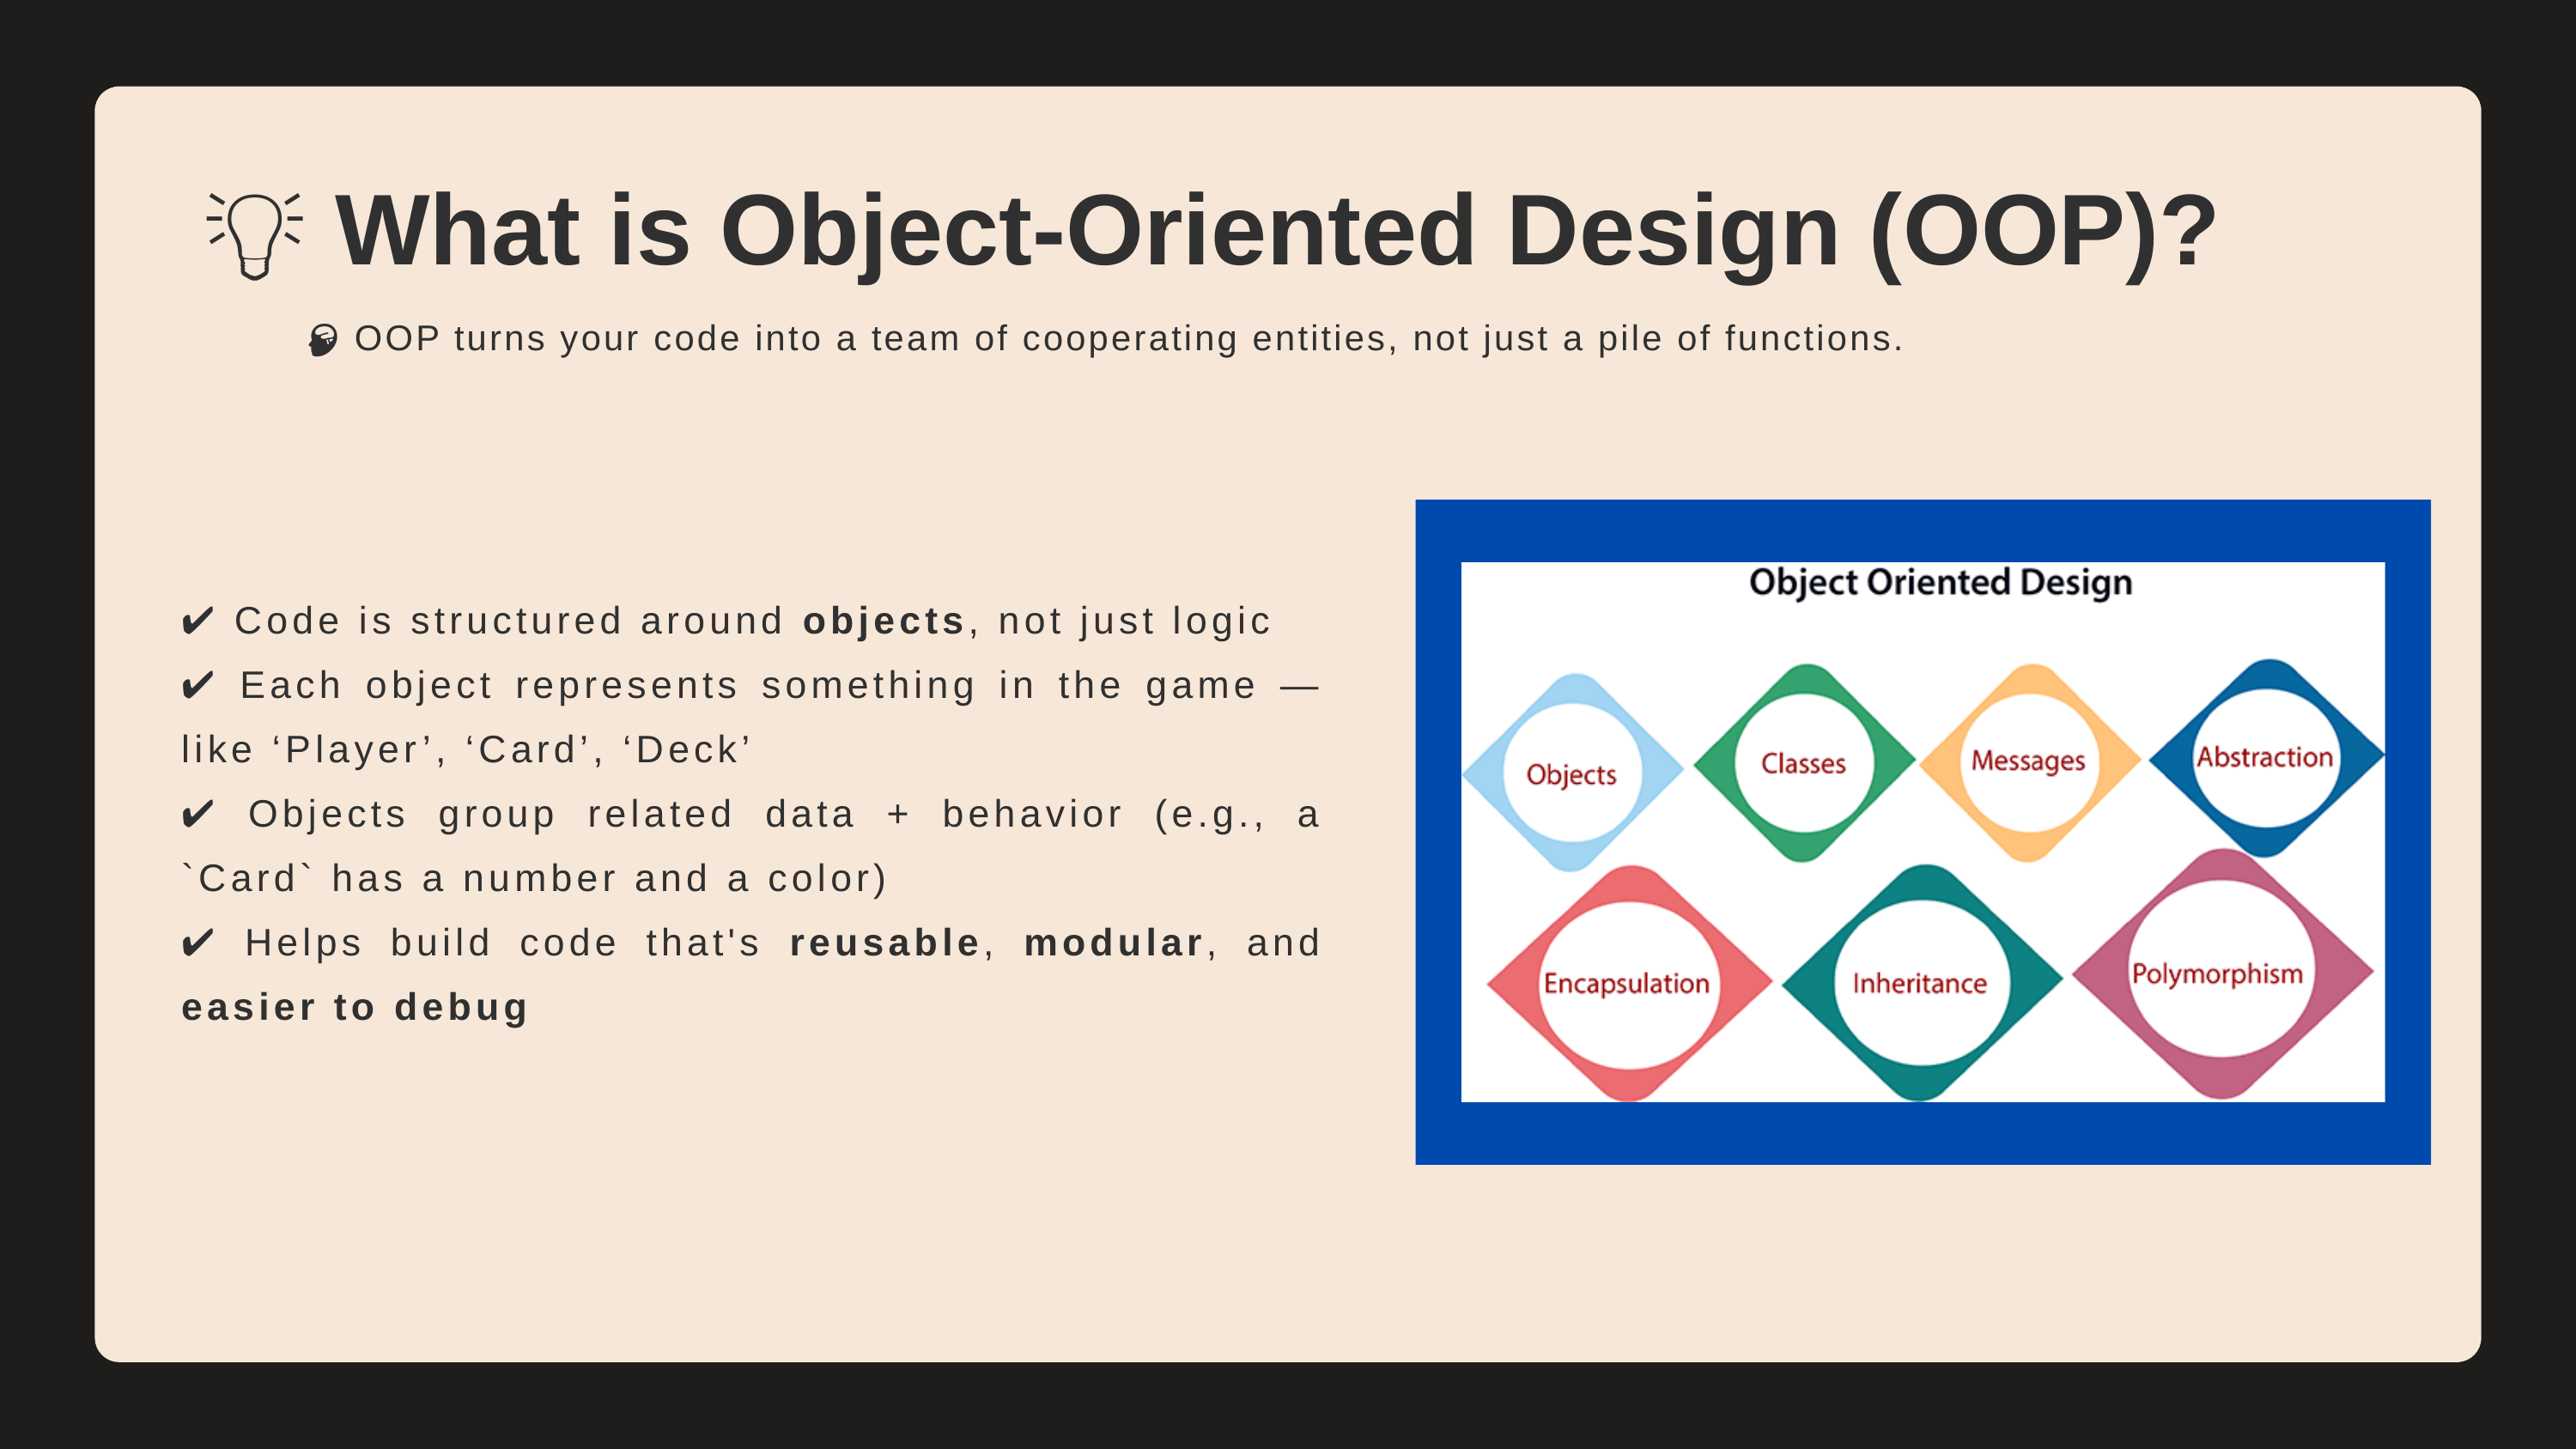

💡 What is Object-Oriented Design (OOP)?
🧠 OOP turns your code into a team of cooperating entities, not just a pile of functions.

example photo

✔ Code is structured around objects, not just logic
✔ Each object represents something in the game — like ‘Player’, ‘Card’, ‘Deck’
✔ Objects group related data + behavior (e.g., a `Card` has a number and a color)
✔ Helps build code that's reusable, modular, and easier to debug